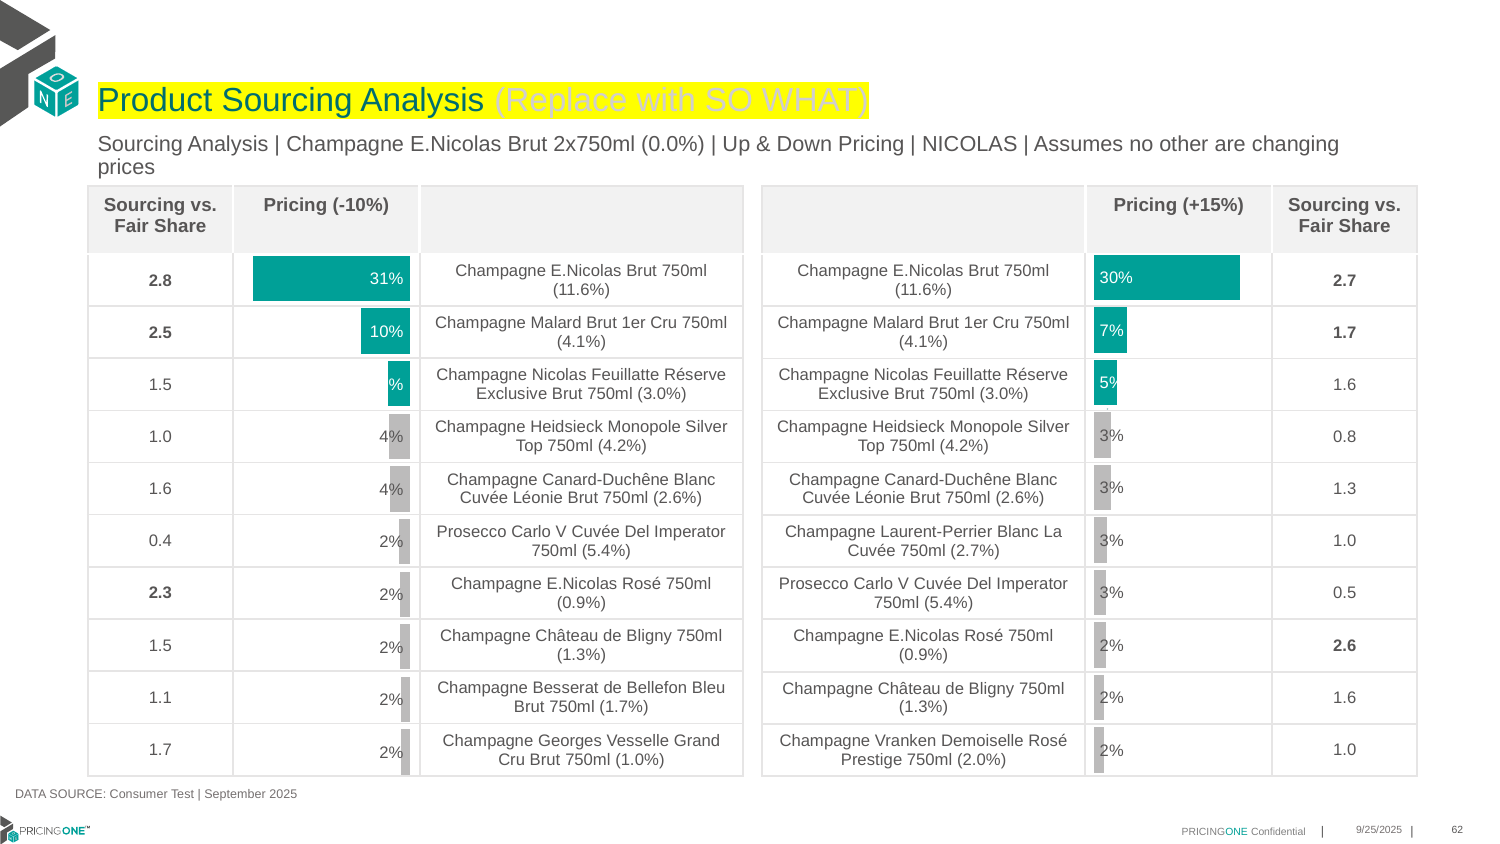

# Product Sourcing Analysis (Replace with SO WHAT)
Sourcing Analysis | Champagne E.Nicolas Brut 2x750ml (0.0%) | Up & Down Pricing | NICOLAS | Assumes no other are changing prices
| Sourcing vs. Fair Share | Pricing (-10%) |  |
| --- | --- | --- |
| 2.8 |  | Champagne E.Nicolas Brut 750ml (11.6%) |
| 2.5 |  | Champagne Malard Brut 1er Cru 750ml (4.1%) |
| 1.5 |  | Champagne Nicolas Feuillatte Réserve Exclusive Brut 750ml (3.0%) |
| 1.0 |  | Champagne Heidsieck Monopole Silver Top 750ml (4.2%) |
| 1.6 |  | Champagne Canard-Duchêne Blanc Cuvée Léonie Brut 750ml (2.6%) |
| 0.4 |  | Prosecco Carlo V Cuvée Del Imperator 750ml (5.4%) |
| 2.3 |  | Champagne E.Nicolas Rosé 750ml (0.9%) |
| 1.5 |  | Champagne Château de Bligny 750ml (1.3%) |
| 1.1 |  | Champagne Besserat de Bellefon Bleu Brut 750ml (1.7%) |
| 1.7 |  | Champagne Georges Vesselle Grand Cru Brut 750ml (1.0%) |
|  | Pricing (+15%) | Sourcing vs. Fair Share |
| --- | --- | --- |
| Champagne E.Nicolas Brut 750ml (11.6%) |  | 2.7 |
| Champagne Malard Brut 1er Cru 750ml (4.1%) |  | 1.7 |
| Champagne Nicolas Feuillatte Réserve Exclusive Brut 750ml (3.0%) |  | 1.6 |
| Champagne Heidsieck Monopole Silver Top 750ml (4.2%) |  | 0.8 |
| Champagne Canard-Duchêne Blanc Cuvée Léonie Brut 750ml (2.6%) |  | 1.3 |
| Champagne Laurent-Perrier Blanc La Cuvée 750ml (2.7%) |  | 1.0 |
| Prosecco Carlo V Cuvée Del Imperator 750ml (5.4%) |  | 0.5 |
| Champagne E.Nicolas Rosé 750ml (0.9%) |  | 2.6 |
| Champagne Château de Bligny 750ml (1.3%) |  | 1.6 |
| Champagne Vranken Demoiselle Rosé Prestige 750ml (2.0%) |  | 1.0 |

### Chart

| Category | Champagne E.Nicolas Brut 2x750ml (0.0%) |
|---|---|
| Champagne E.Nicolas Brut 750ml (11.6%) | 0.2952978990583806 |
| Champagne Malard Brut 1er Cru 750ml (4.1%) | 0.06777977187293213 |
| Champagne Nicolas Feuillatte Réserve Exclusive Brut 750ml (3.0%) | 0.04626216936252543 |
| Champagne Heidsieck Monopole Silver Top 750ml (4.2%) | 0.03441739338495785 |
| Champagne Canard-Duchêne Blanc Cuvée Léonie Brut 750ml (2.6%) | 0.03428933846376623 |
| Champagne Laurent-Perrier Blanc La Cuvée 750ml (2.7%) | 0.025982746078831487 |
| Prosecco Carlo V Cuvée Del Imperator 750ml (5.4%) | 0.025695086104387695 |
| Champagne E.Nicolas Rosé 750ml (0.9%) | 0.023843970832044984 |
| Champagne Château de Bligny 750ml (1.3%) | 0.020630599101643846 |
| Champagne Vranken Demoiselle Rosé Prestige 750ml (2.0%) | 0.019866160007008343 |

### Chart

| Category | Champagne E.Nicolas Brut 2x750ml (0.0%) |
|---|---|
| Champagne E.Nicolas Brut 750ml (11.6%) | 0.3141348868979043 |
| Champagne Malard Brut 1er Cru 750ml (4.1%) | 0.09906992200594159 |
| Champagne Nicolas Feuillatte Réserve Exclusive Brut 750ml (3.0%) | 0.044870421988043106 |
| Champagne Heidsieck Monopole Silver Top 750ml (4.2%) | 0.043145320187149665 |
| Champagne Canard-Duchêne Blanc Cuvée Léonie Brut 750ml (2.6%) | 0.03984405770545628 |
| Prosecco Carlo V Cuvée Del Imperator 750ml (5.4%) | 0.022065583391090417 |
| Champagne E.Nicolas Rosé 750ml (0.9%) | 0.020563195392476086 |
| Champagne Château de Bligny 750ml (1.3%) | 0.01962212364706876 |
| Champagne Besserat de Bellefon Bleu Brut 750ml (1.7%) | 0.018555516939193228 |
| Champagne Georges Vesselle Grand Cru Brut 750ml (1.0%) | 0.017617794374053173 |
DATA SOURCE: Consumer Test | September 2025

9/25/2025
62